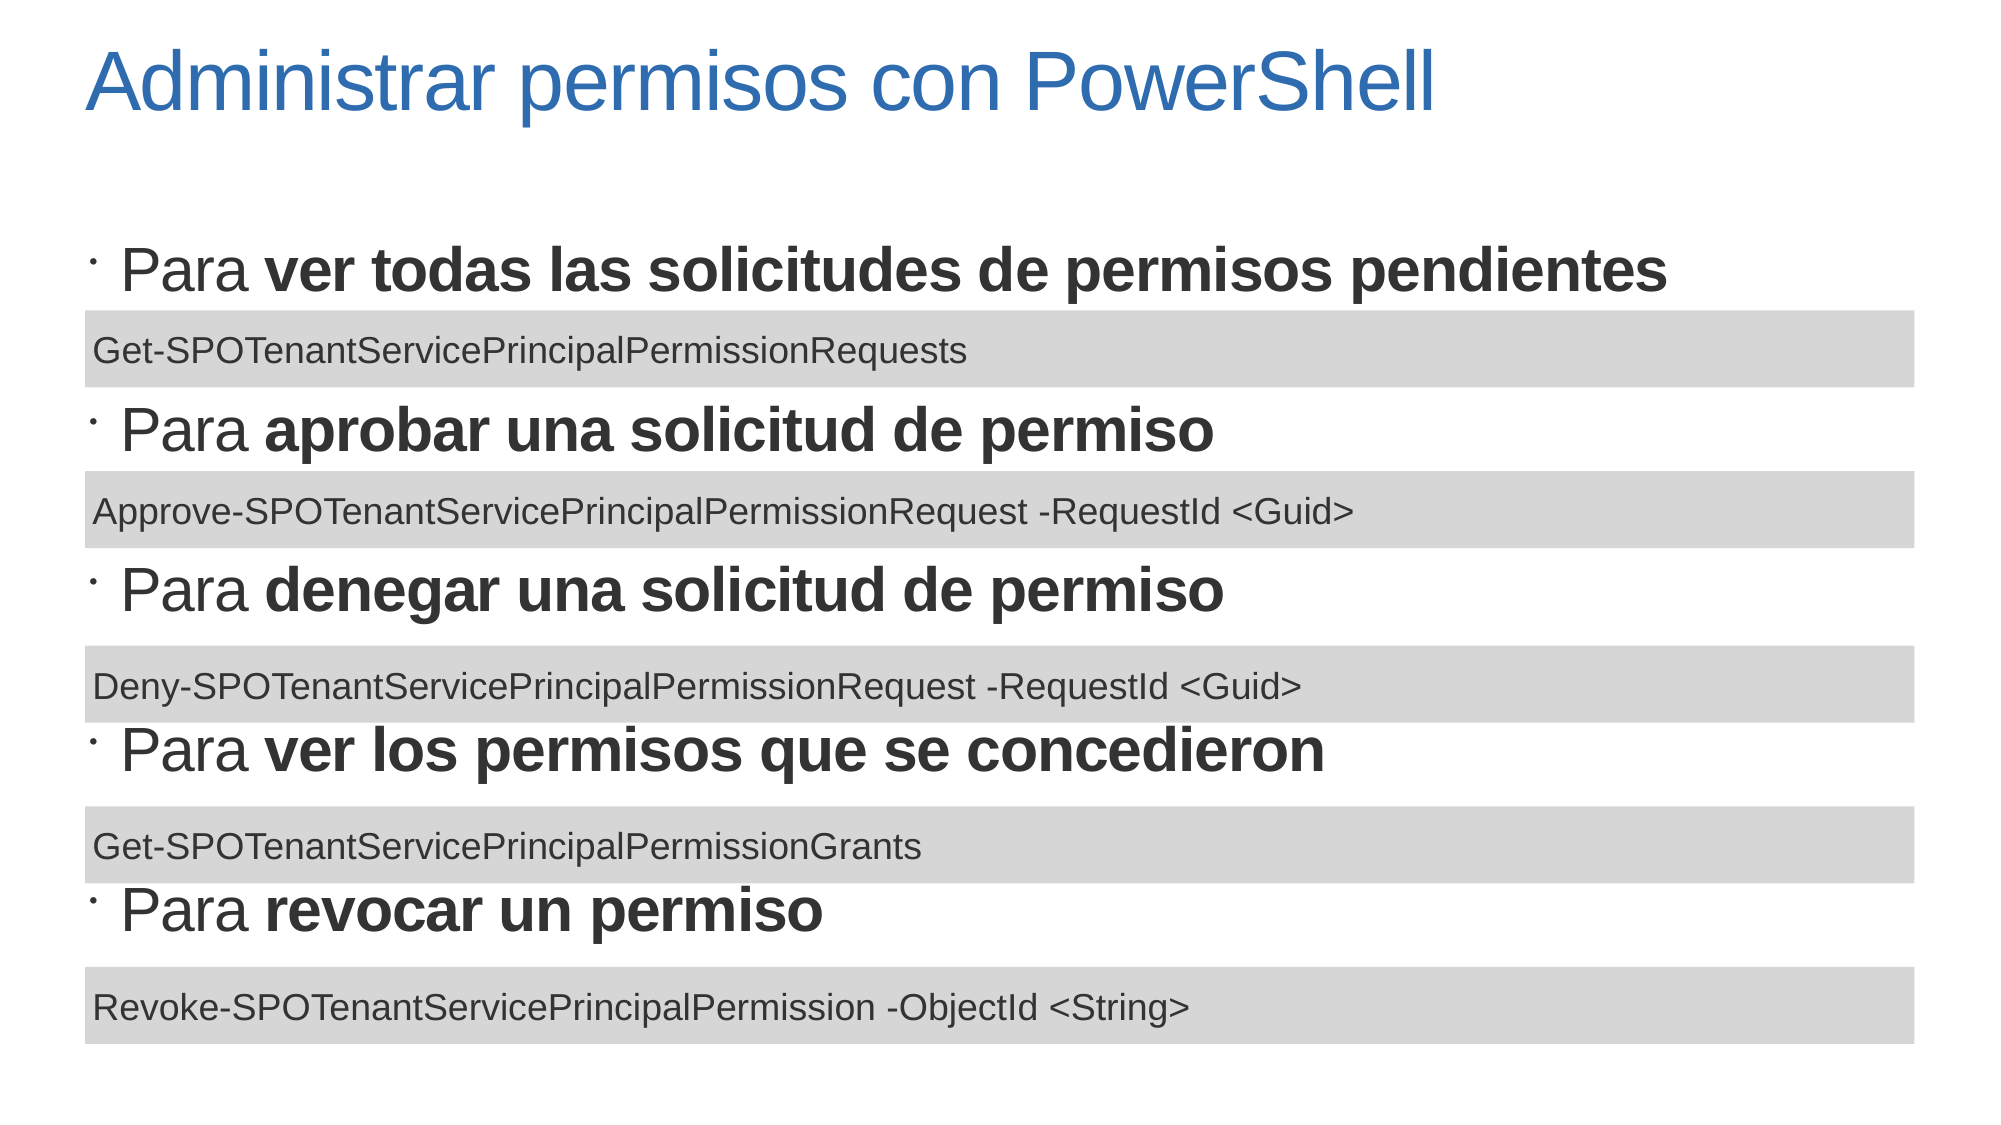

# Administrar permisos con PowerShell
Para ver todas las solicitudes de permisos pendientes

Para aprobar una solicitud de permiso

Para denegar una solicitud de permiso

Para ver los permisos que se concedieron

Para revocar un permiso
Get-SPOTenantServicePrincipalPermissionRequests
Approve-SPOTenantServicePrincipalPermissionRequest -RequestId <Guid>
Deny-SPOTenantServicePrincipalPermissionRequest -RequestId <Guid>
Get-SPOTenantServicePrincipalPermissionGrants
Revoke-SPOTenantServicePrincipalPermission -ObjectId <String>